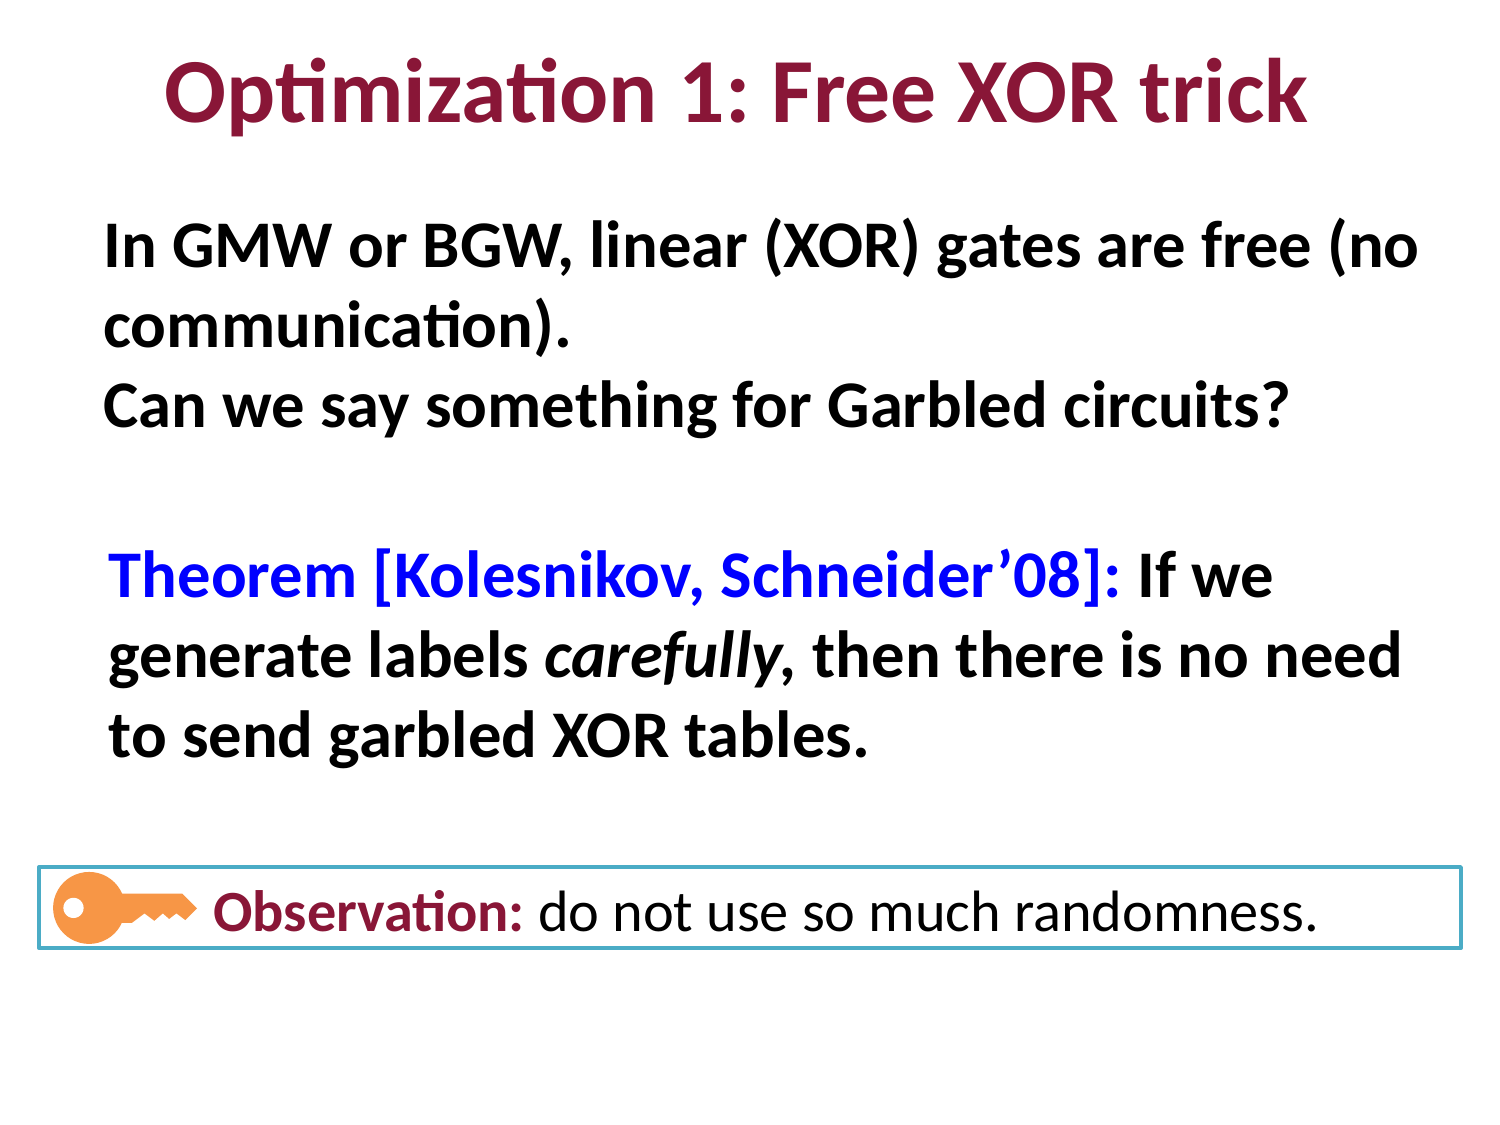

Optimization 1: Free XOR trick
In GMW or BGW, linear (XOR) gates are free (no communication).
Can we say something for Garbled circuits?
Theorem [Kolesnikov, Schneider’08]: If we generate labels carefully, then there is no need to send garbled XOR tables.
	 Observation: do not use so much randomness.